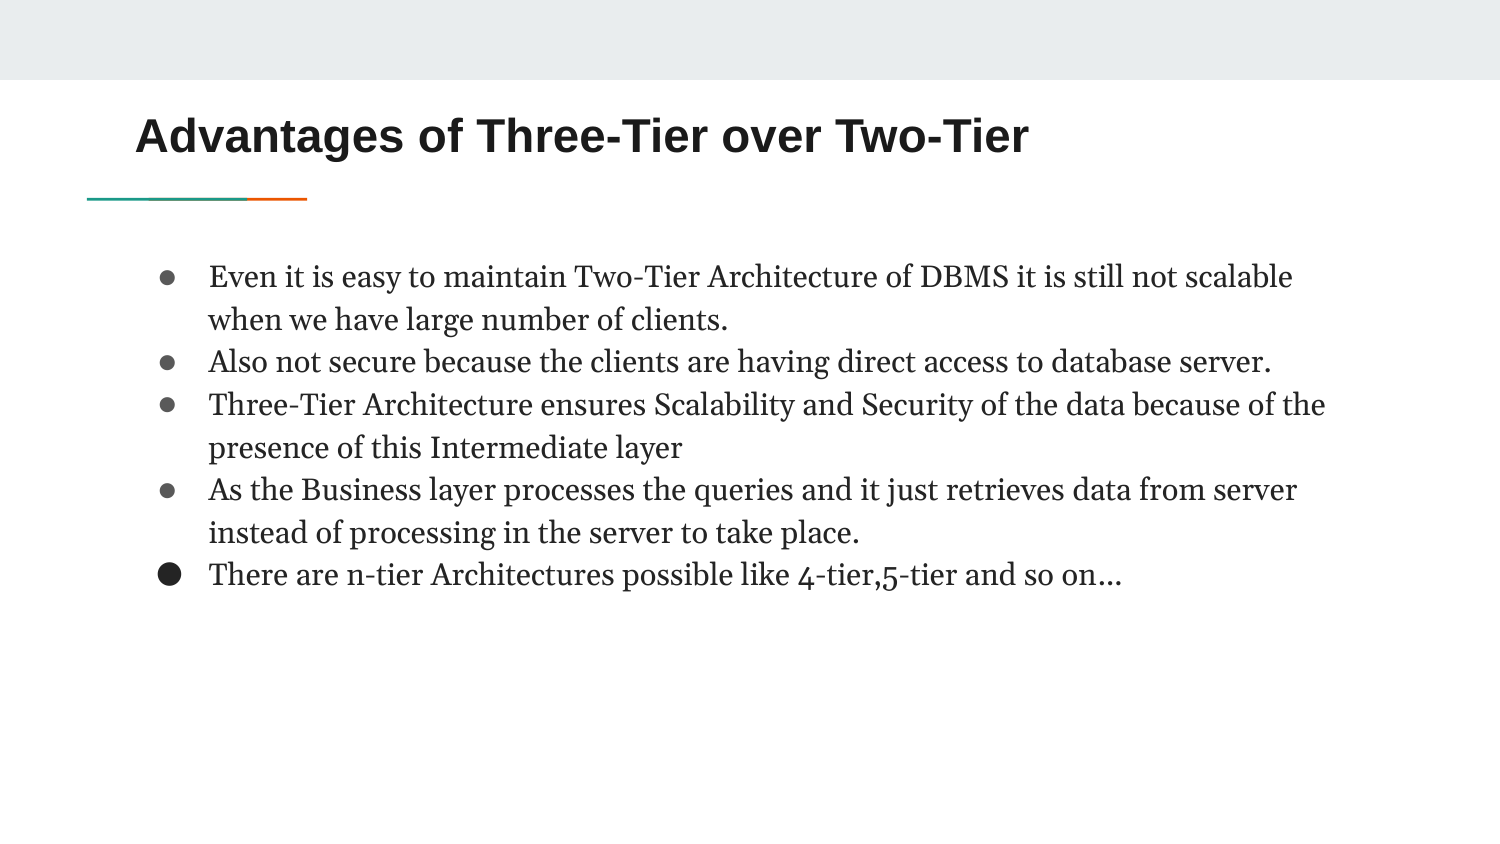

# Advantages of Three-Tier over Two-Tier
Even it is easy to maintain Two-Tier Architecture of DBMS it is still not scalable when we have large number of clients.
Also not secure because the clients are having direct access to database server.
Three-Tier Architecture ensures Scalability and Security of the data because of the presence of this Intermediate layer
As the Business layer processes the queries and it just retrieves data from server instead of processing in the server to take place.
There are n-tier Architectures possible like 4-tier,5-tier and so on…